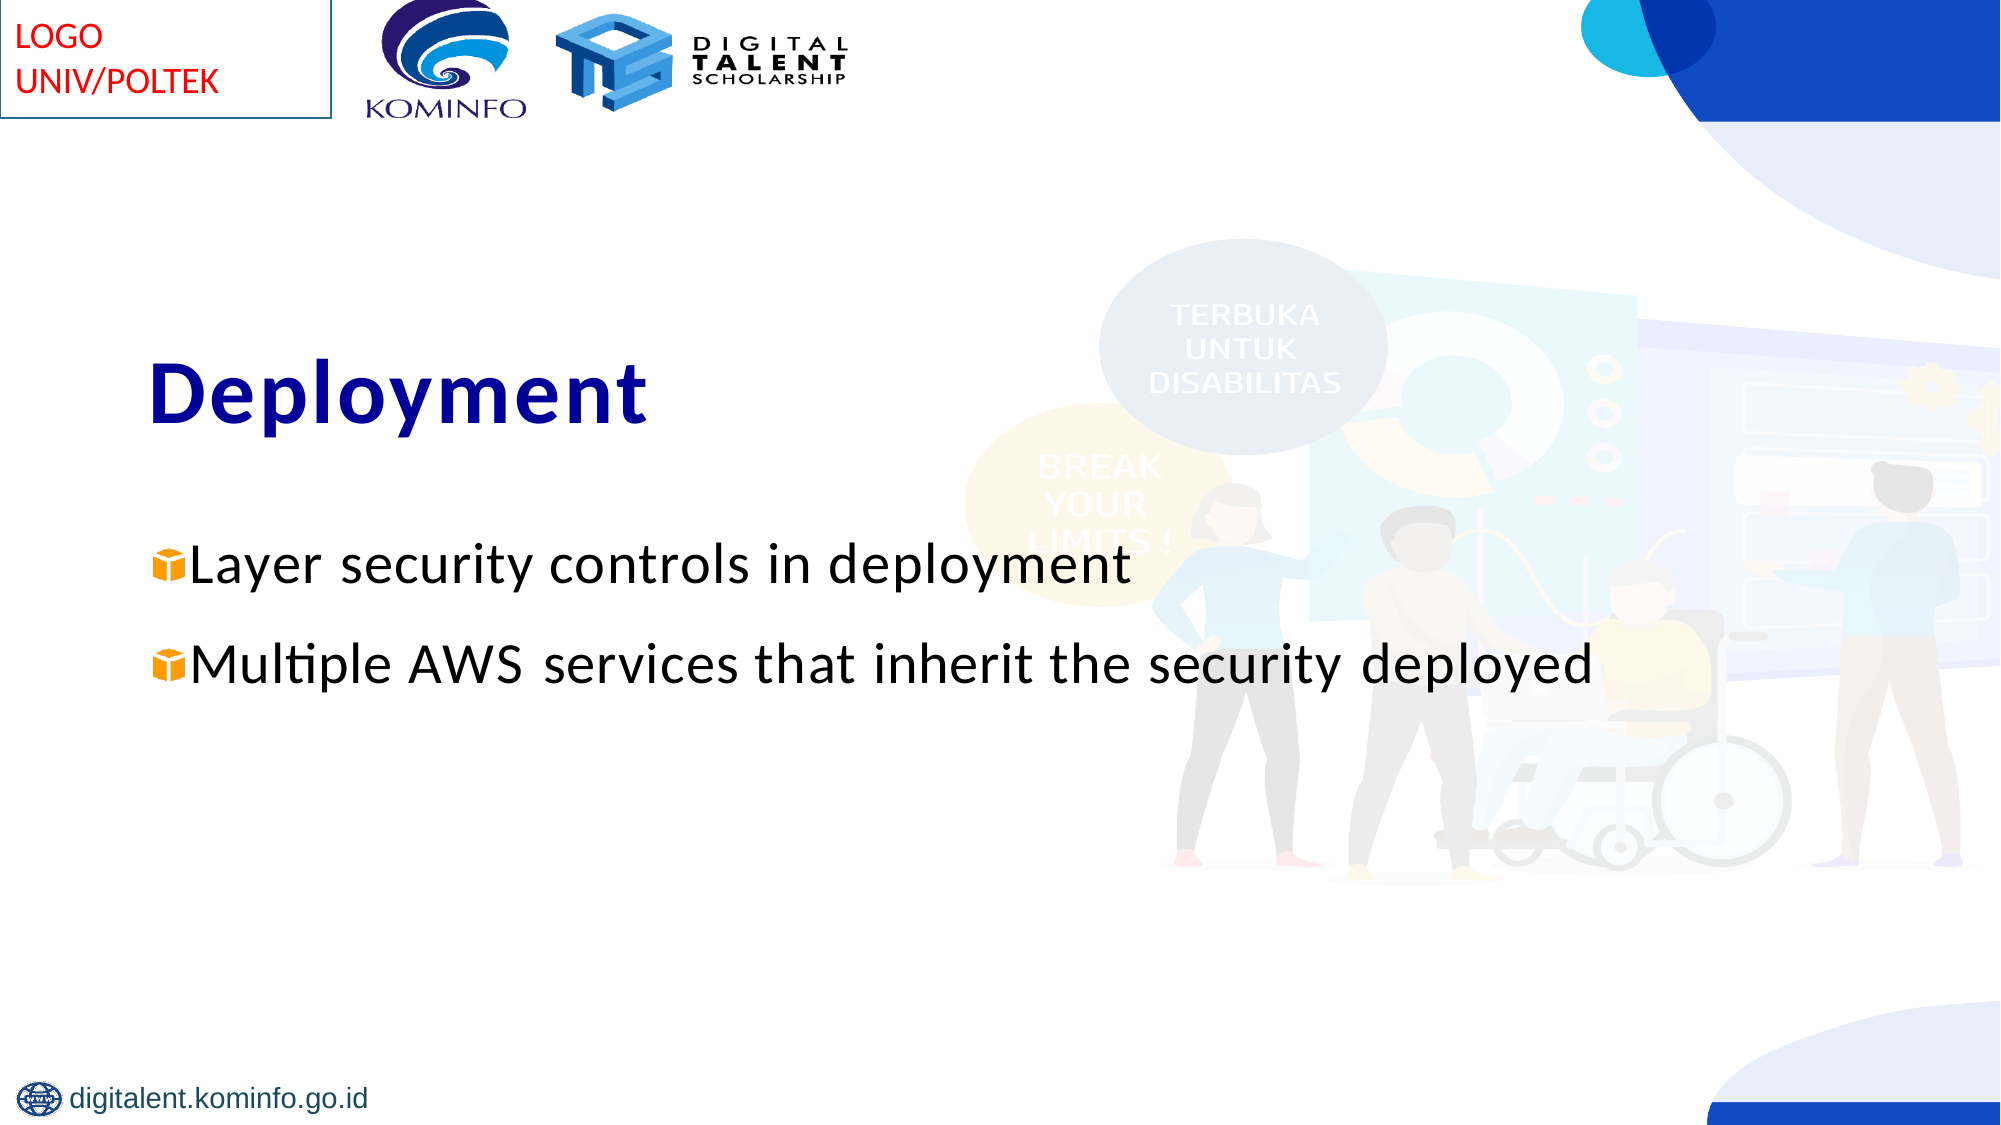

# Deployment
Layer security controls in deployment
Multiple AWS services that inherit the security deployed